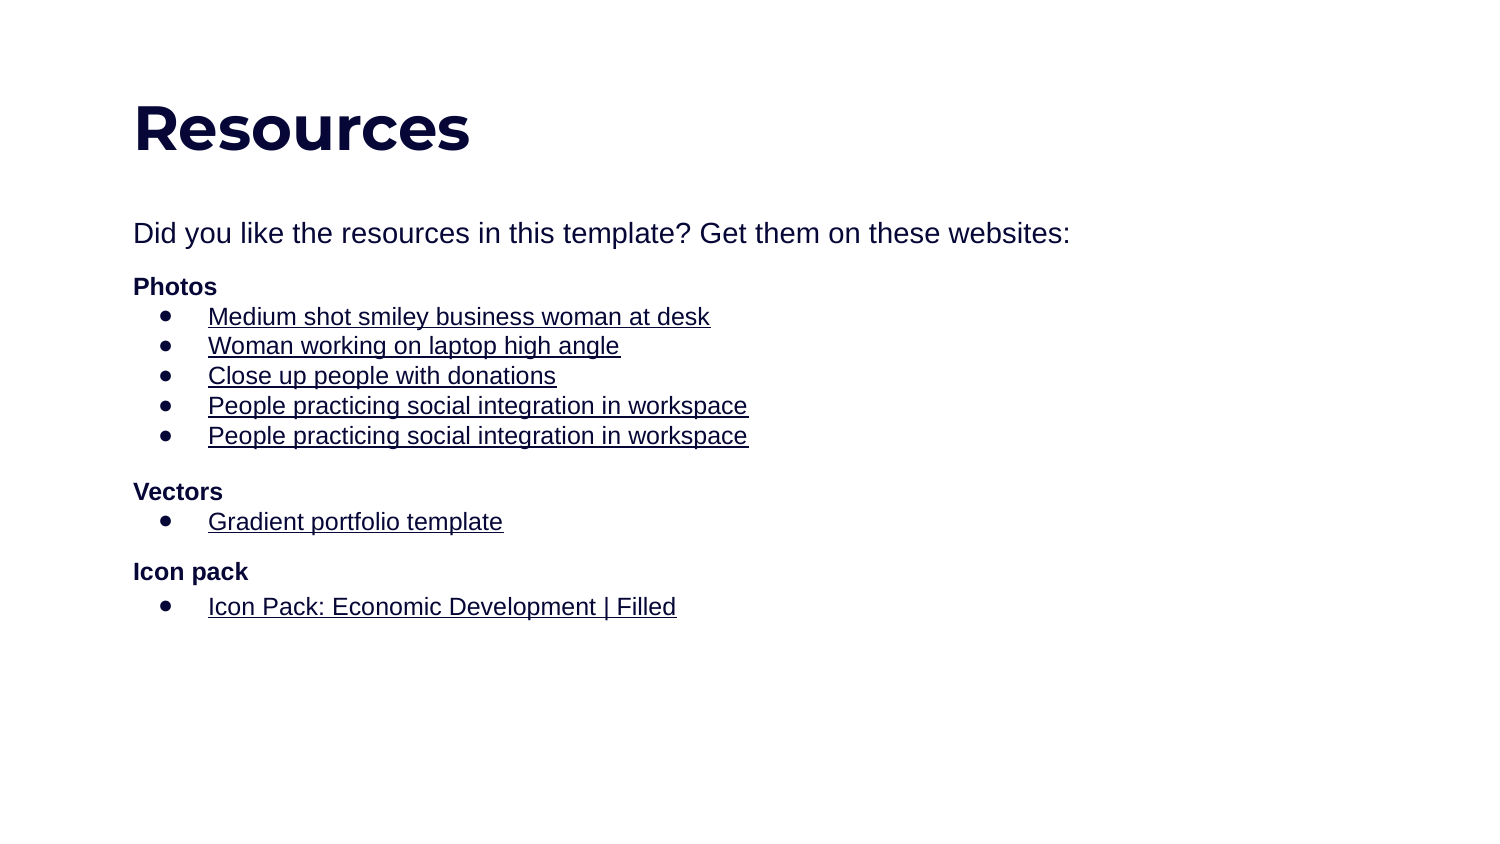

# Resources
Did you like the resources in this template? Get them on these websites:
Photos
Medium shot smiley business woman at desk
Woman working on laptop high angle
Close up people with donations
People practicing social integration in workspace
People practicing social integration in workspace
Vectors
Gradient portfolio template
Icon pack
Icon Pack: Economic Development | Filled